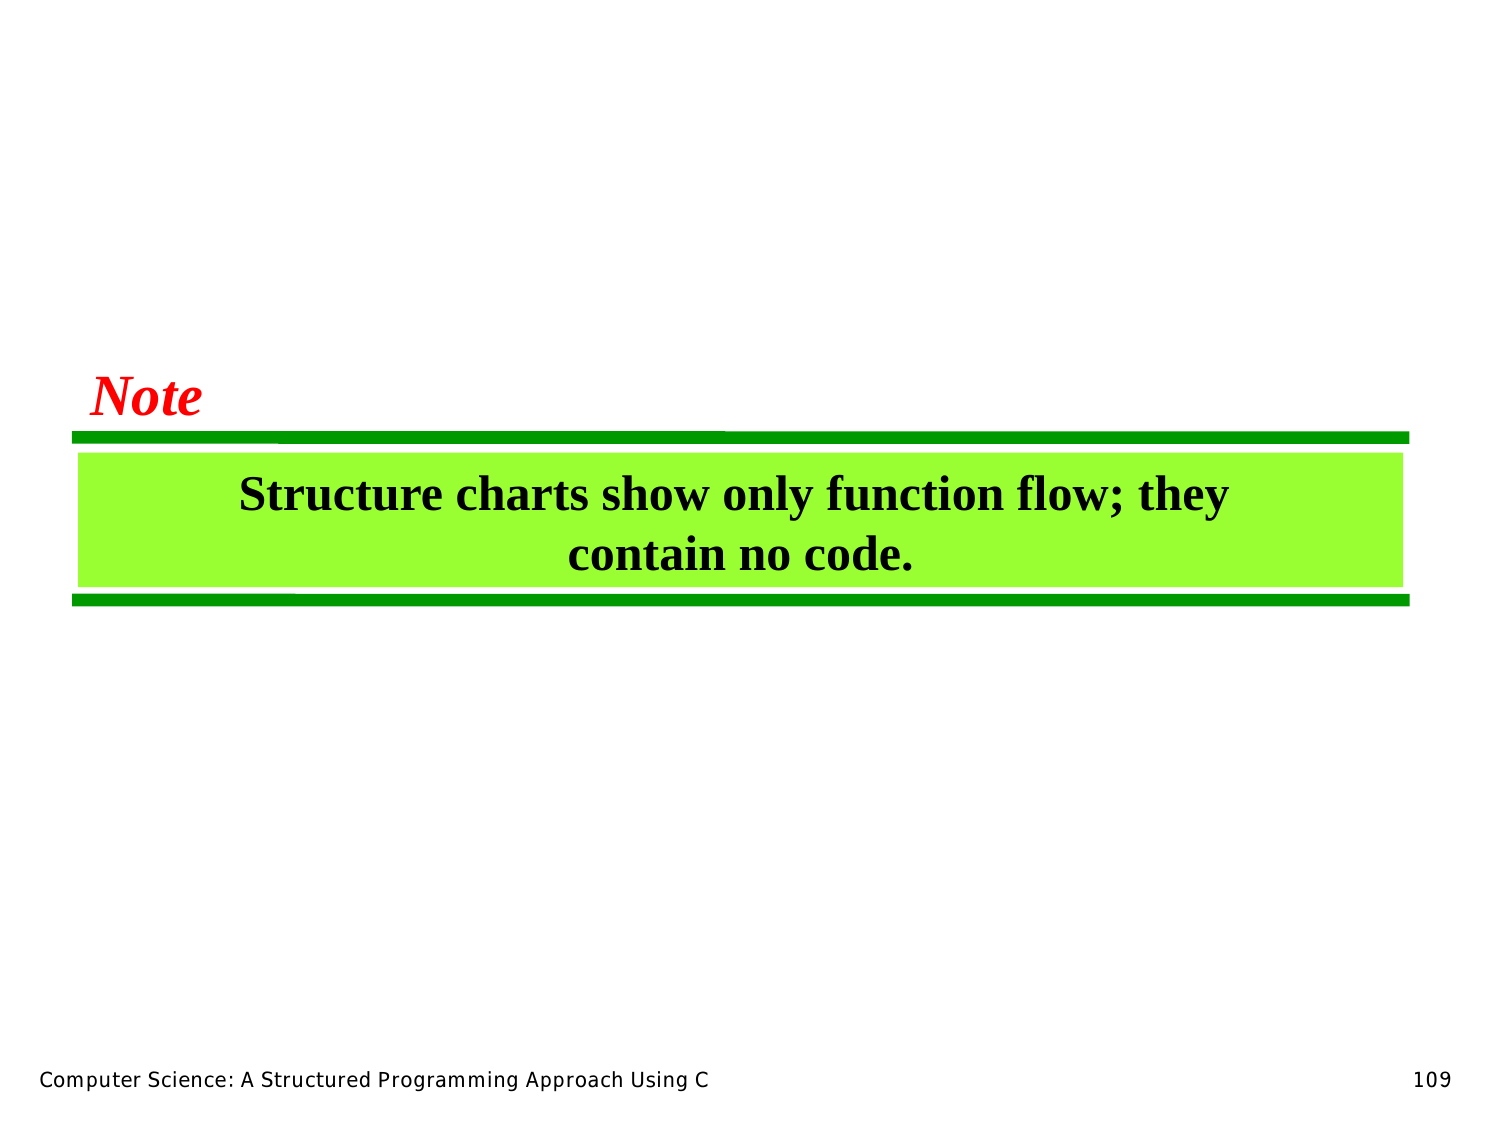

Note

Structure charts show only function flow; they
contain no code.

Computer Science: A Structured Programming Approach Using C
109